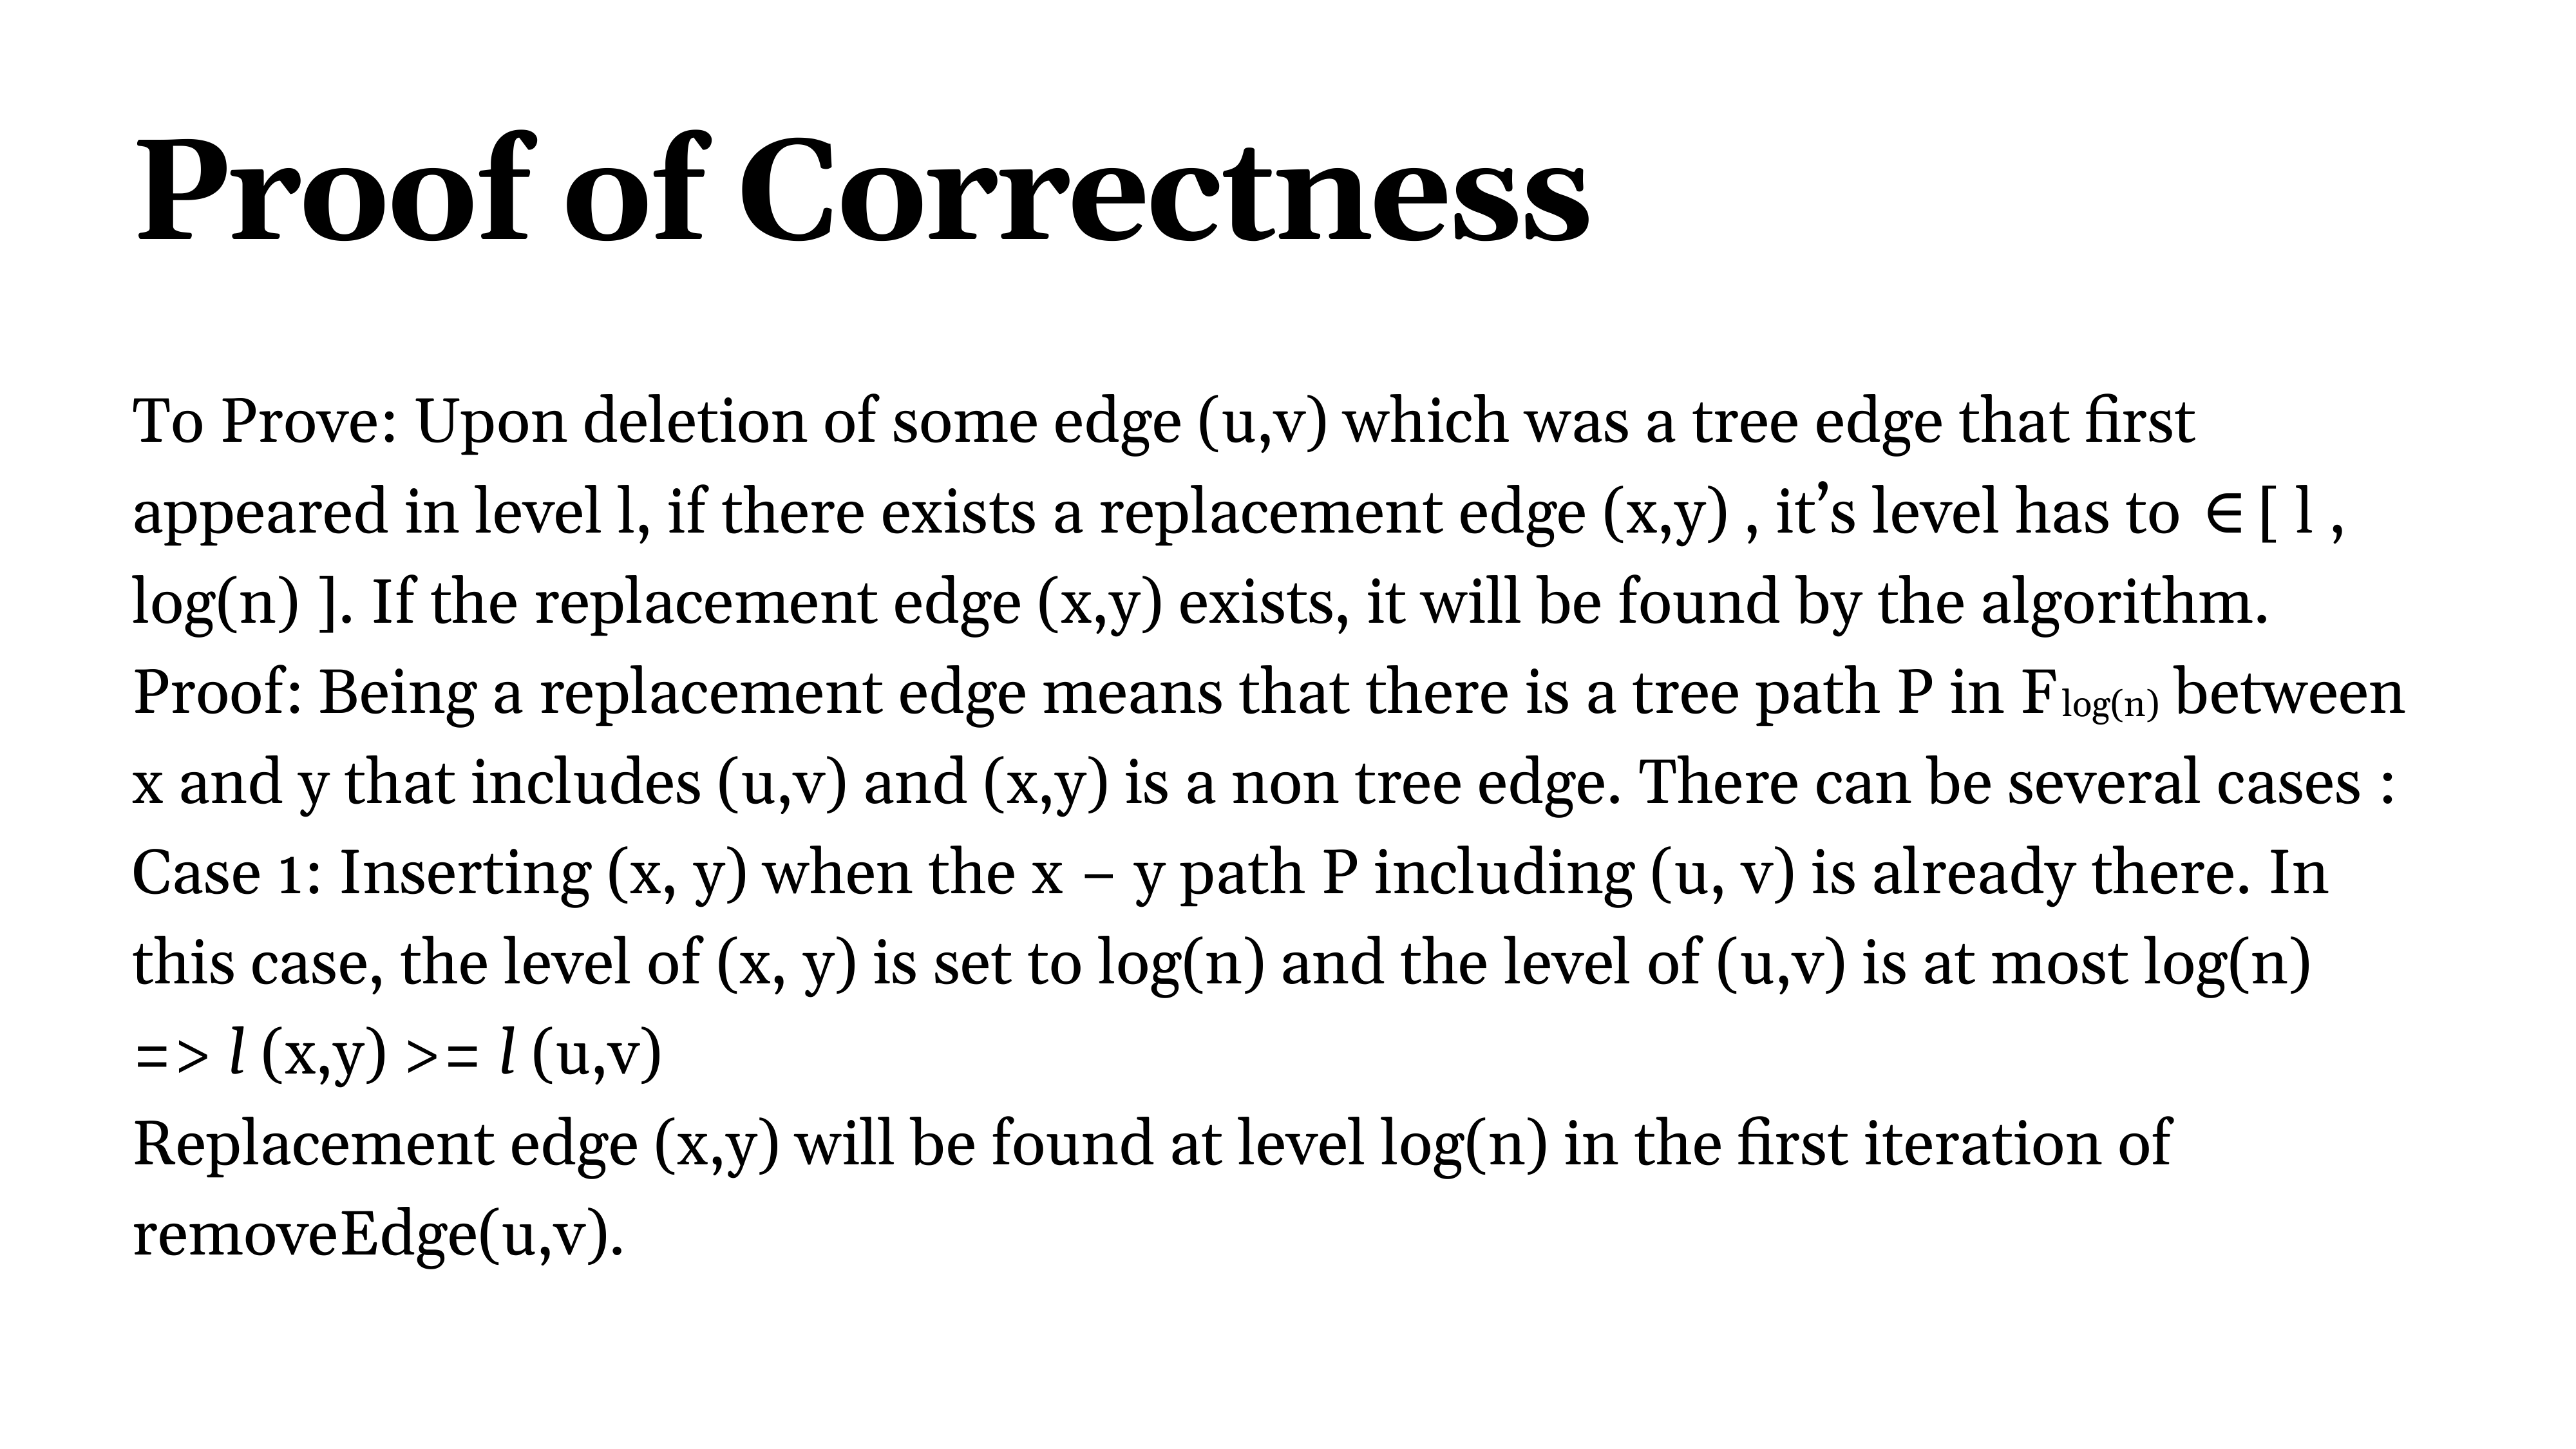

# Proof of Correctness
To Prove: Upon deletion of some edge (u,v) which was a tree edge that first appeared in level l, if there exists a replacement edge (x,y) , it’s level has to ∈ [ l , log(n) ]. If the replacement edge (x,y) exists, it will be found by the algorithm.
Proof: Being a replacement edge means that there is a tree path P in Flog(n) between x and y that includes (u,v) and (x,y) is a non tree edge. There can be several cases :
Case 1: Inserting (x, y) when the x − y path P including (u, v) is already there. In this case, the level of (x, y) is set to log(n) and the level of (u,v) is at most log(n)
=> l (x,y) >= l (u,v)
Replacement edge (x,y) will be found at level log(n) in the first iteration of removeEdge(u,v).